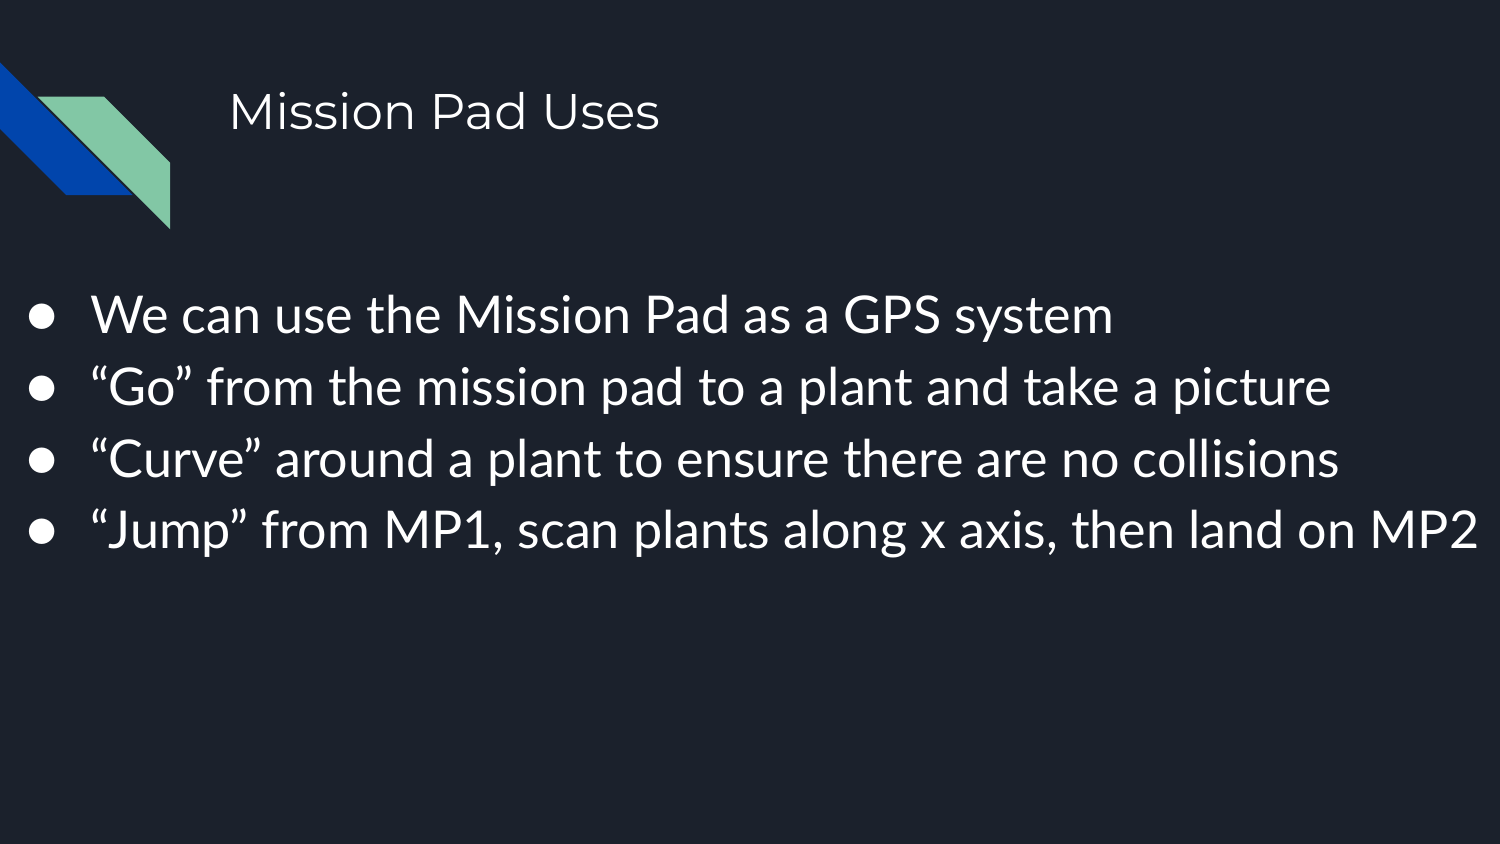

# Mission Pad Uses
We can use the Mission Pad as a GPS system
“Go” from the mission pad to a plant and take a picture
“Curve” around a plant to ensure there are no collisions
“Jump” from MP1, scan plants along x axis, then land on MP2